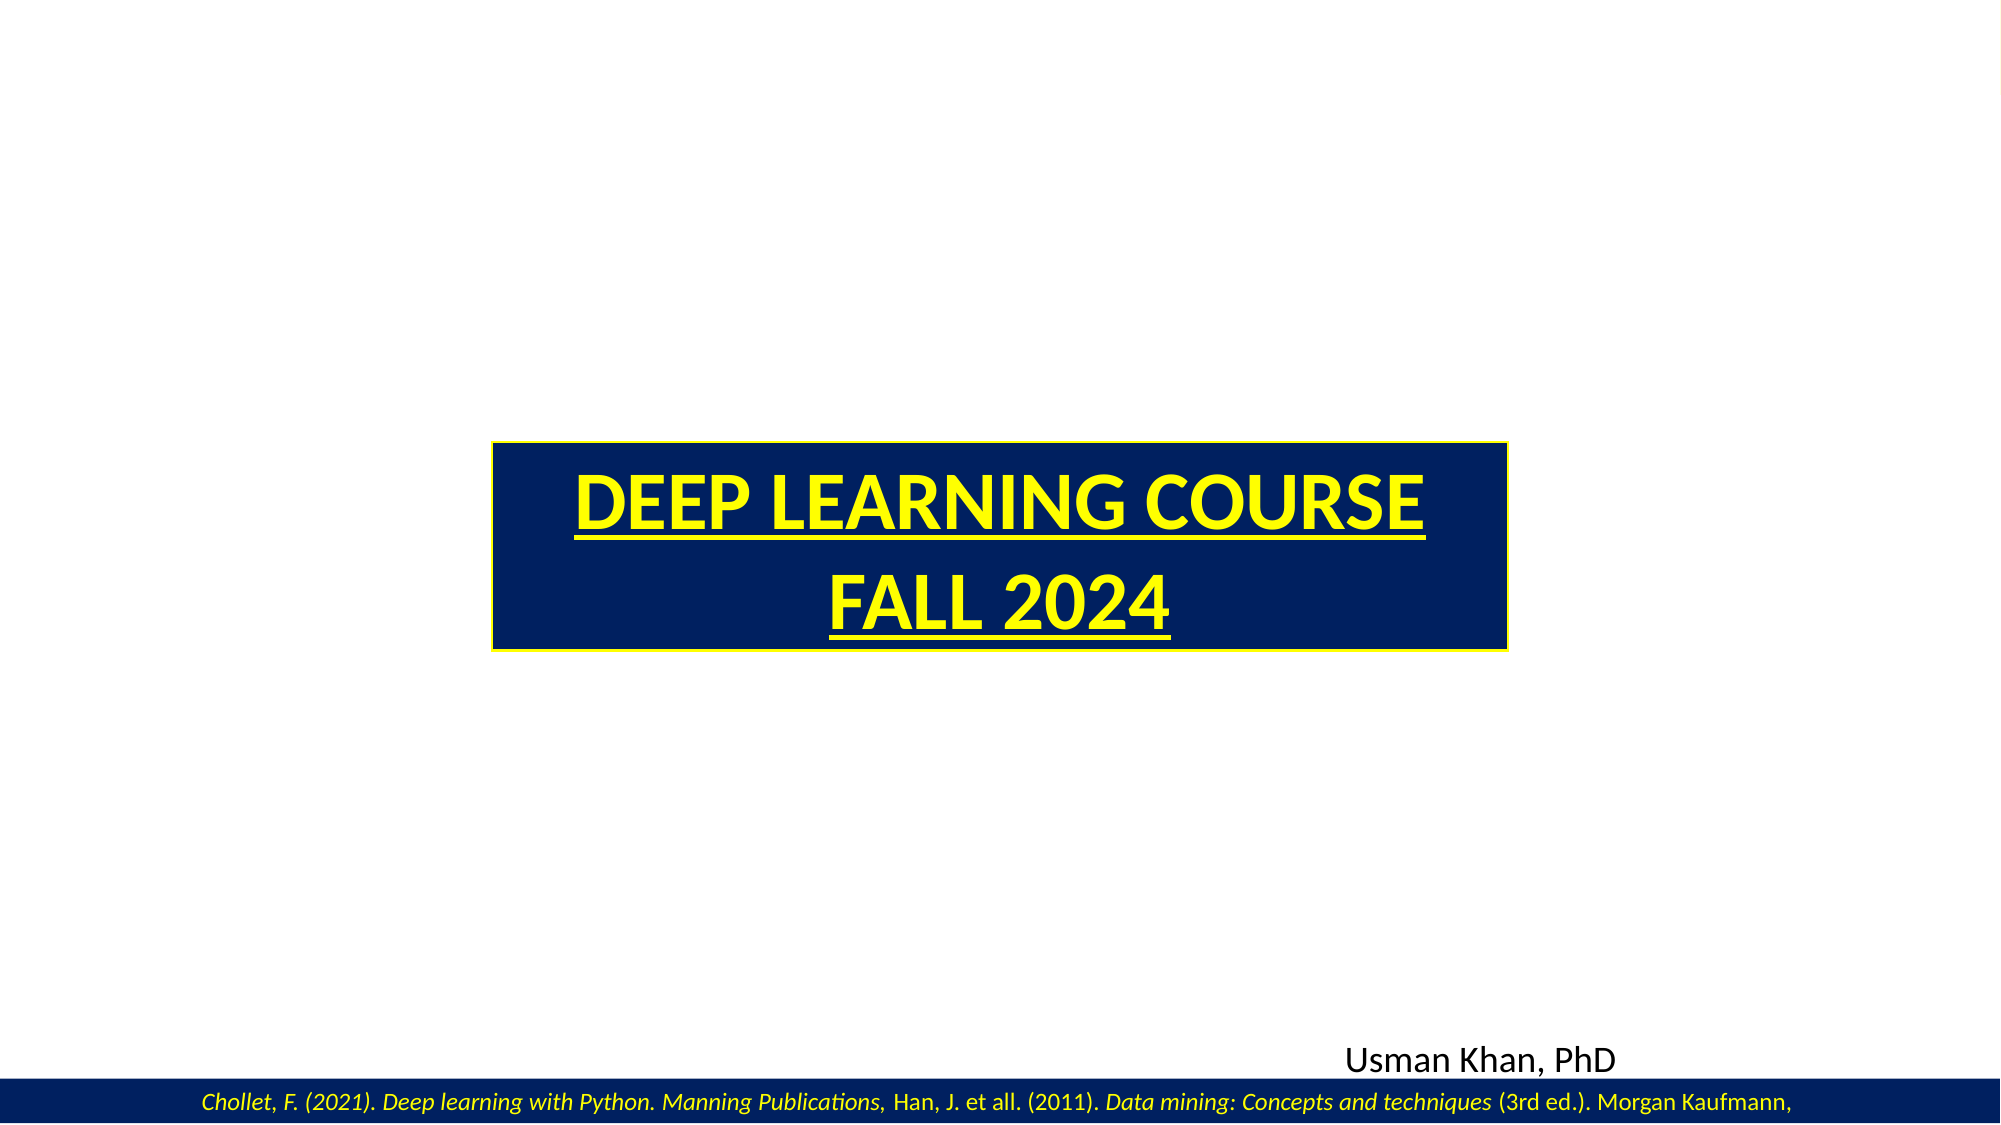

DEEP LEARNING COURSE
FALL 2024
Usman Khan, PhD